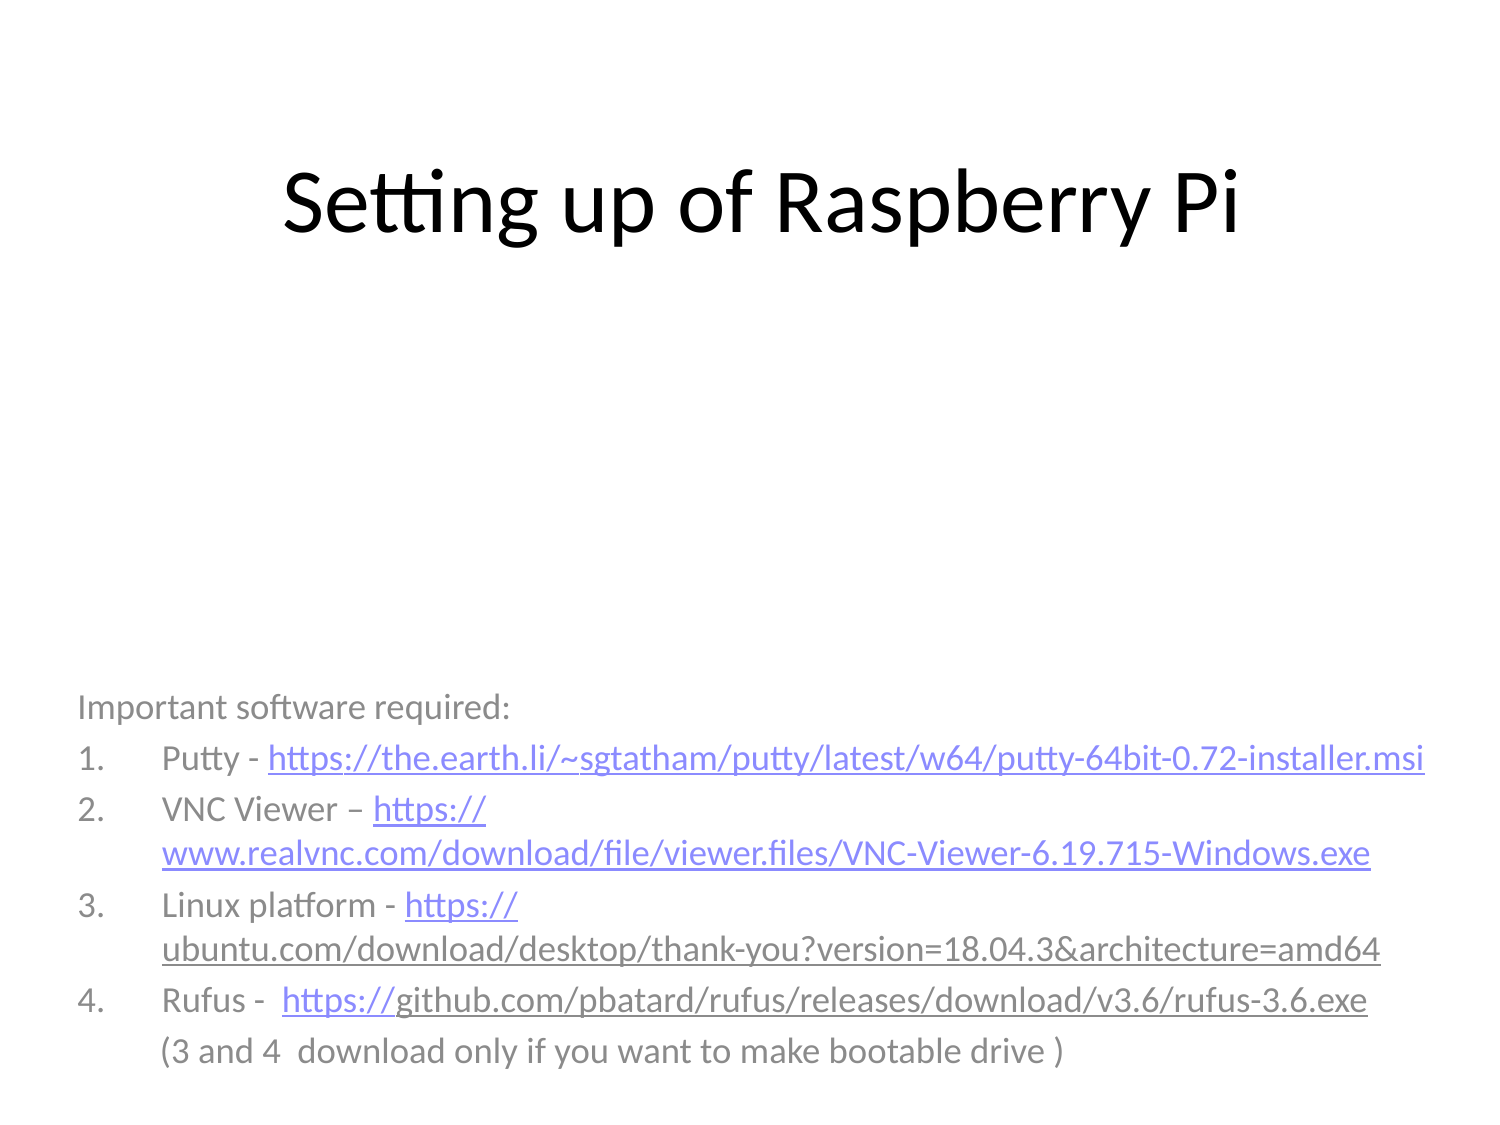

# Setting up of Raspberry Pi
Important software required:
Putty - https://the.earth.li/~sgtatham/putty/latest/w64/putty-64bit-0.72-installer.msi
VNC Viewer – https://www.realvnc.com/download/file/viewer.files/VNC-Viewer-6.19.715-Windows.exe
Linux platform - https://ubuntu.com/download/desktop/thank-you?version=18.04.3&architecture=amd64
Rufus -  https://github.com/pbatard/rufus/releases/download/v3.6/rufus-3.6.exe
	(3 and 4  download only if you want to make bootable drive )